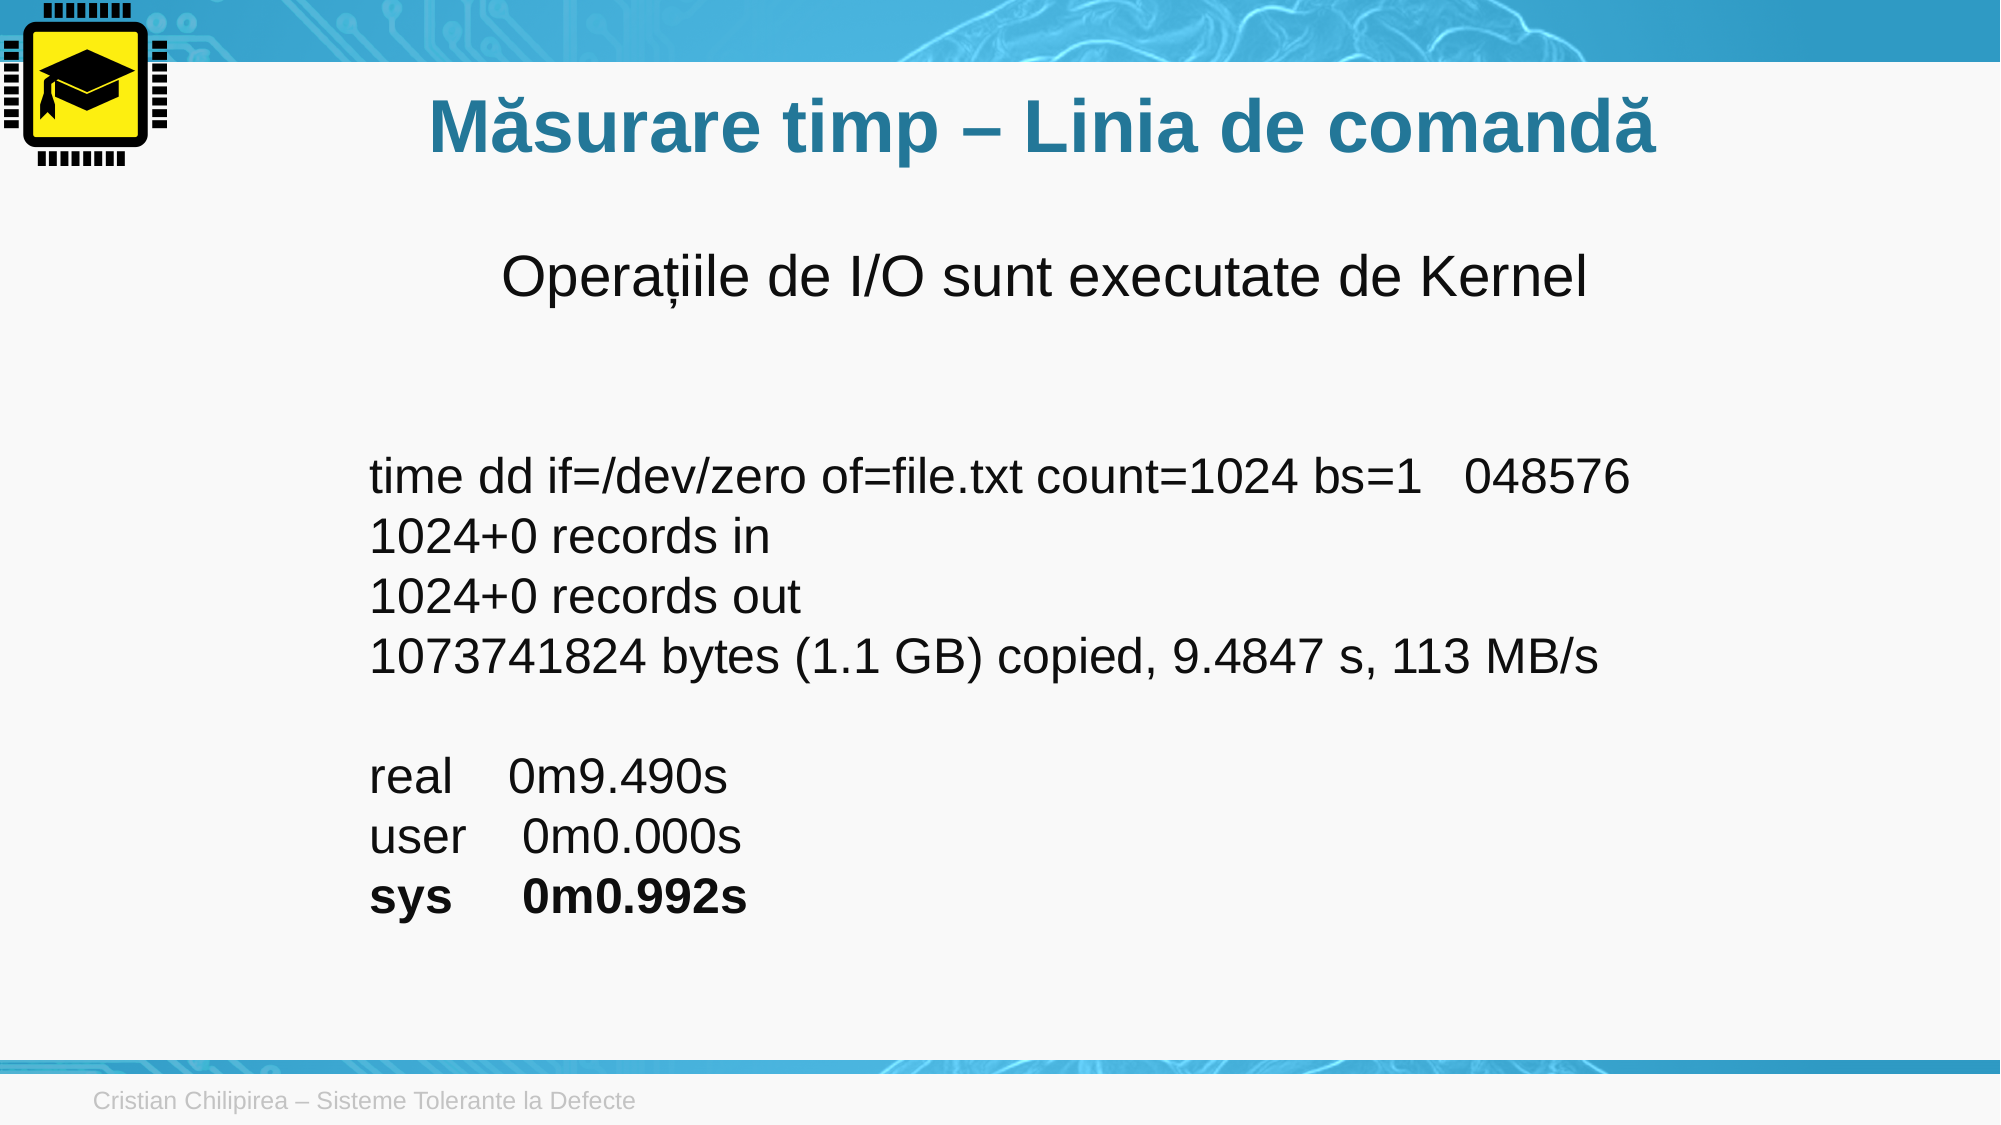

# Măsurare timp – Linia de comandă
Operațiile de I/O sunt executate de Kernel
time dd if=/dev/zero of=file.txt count=1024 bs=1   048576
1024+0 records in
1024+0 records out
1073741824 bytes (1.1 GB) copied, 9.4847 s, 113 MB/s

real    0m9.490s
user    0m0.000s
sys     0m0.992s
Cristian Chilipirea – Sisteme Tolerante la Defecte